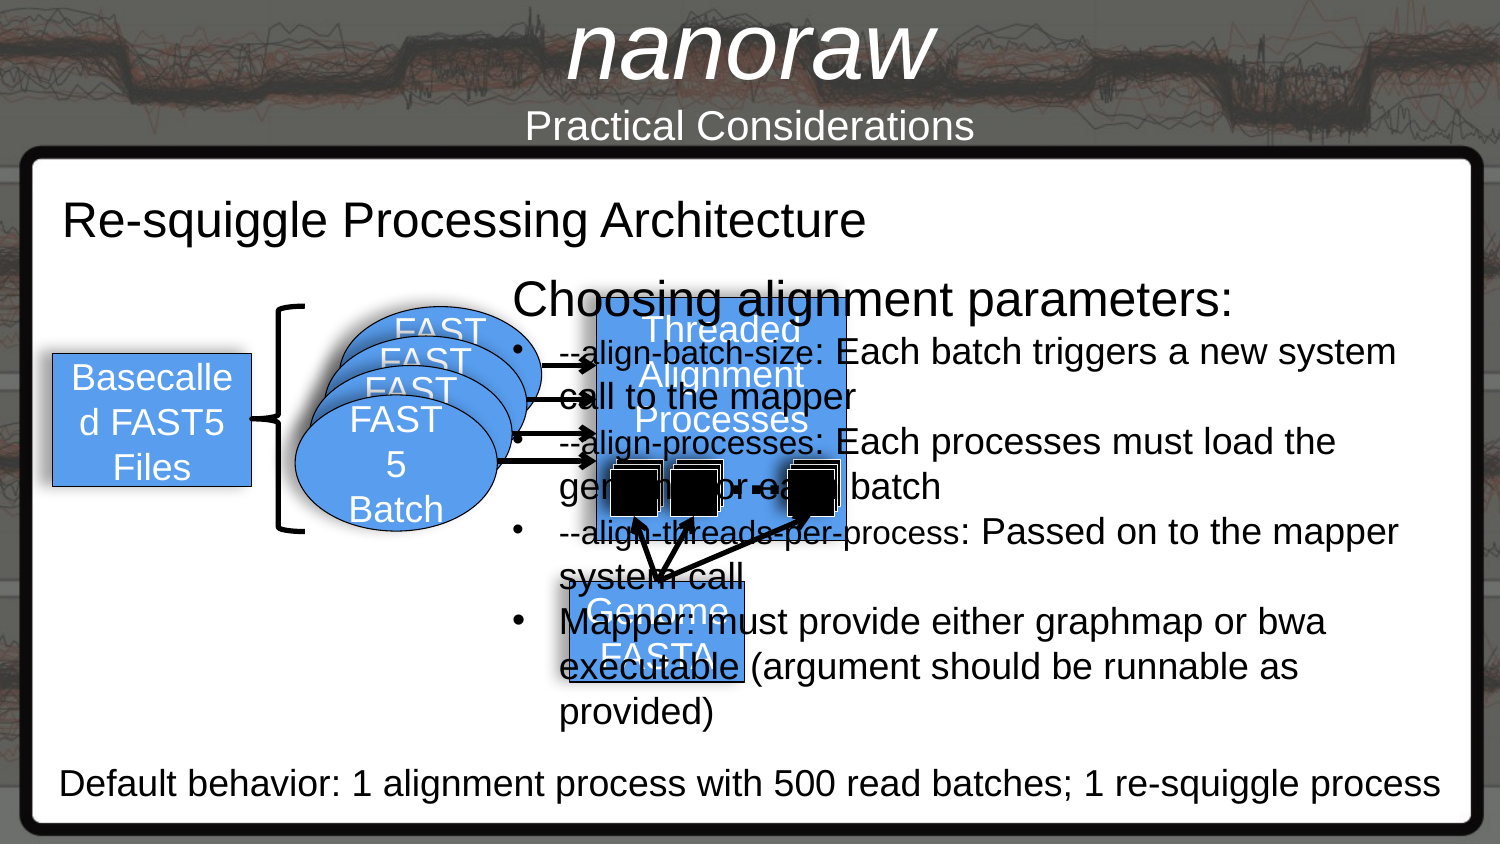

nanoraw
Practical Considerations
Re-squiggle Processing Architecture
Choosing alignment parameters:
--align-batch-size: Each batch triggers a new system call to the mapper
--align-processes: Each processes must load the genome for each batch
--align-threads-per-process: Passed on to the mapper system call
Mapper: must provide either graphmap or bwa executable (argument should be runnable as provided)
Threaded Alignment Processes
…
…

FAST5 Batch
FAST5 Batch
FAST5 Batch
FAST5 Batch
Basecalled FAST5 Files
Genome FASTA
Default behavior: 1 alignment process with 500 read batches; 1 re-squiggle process